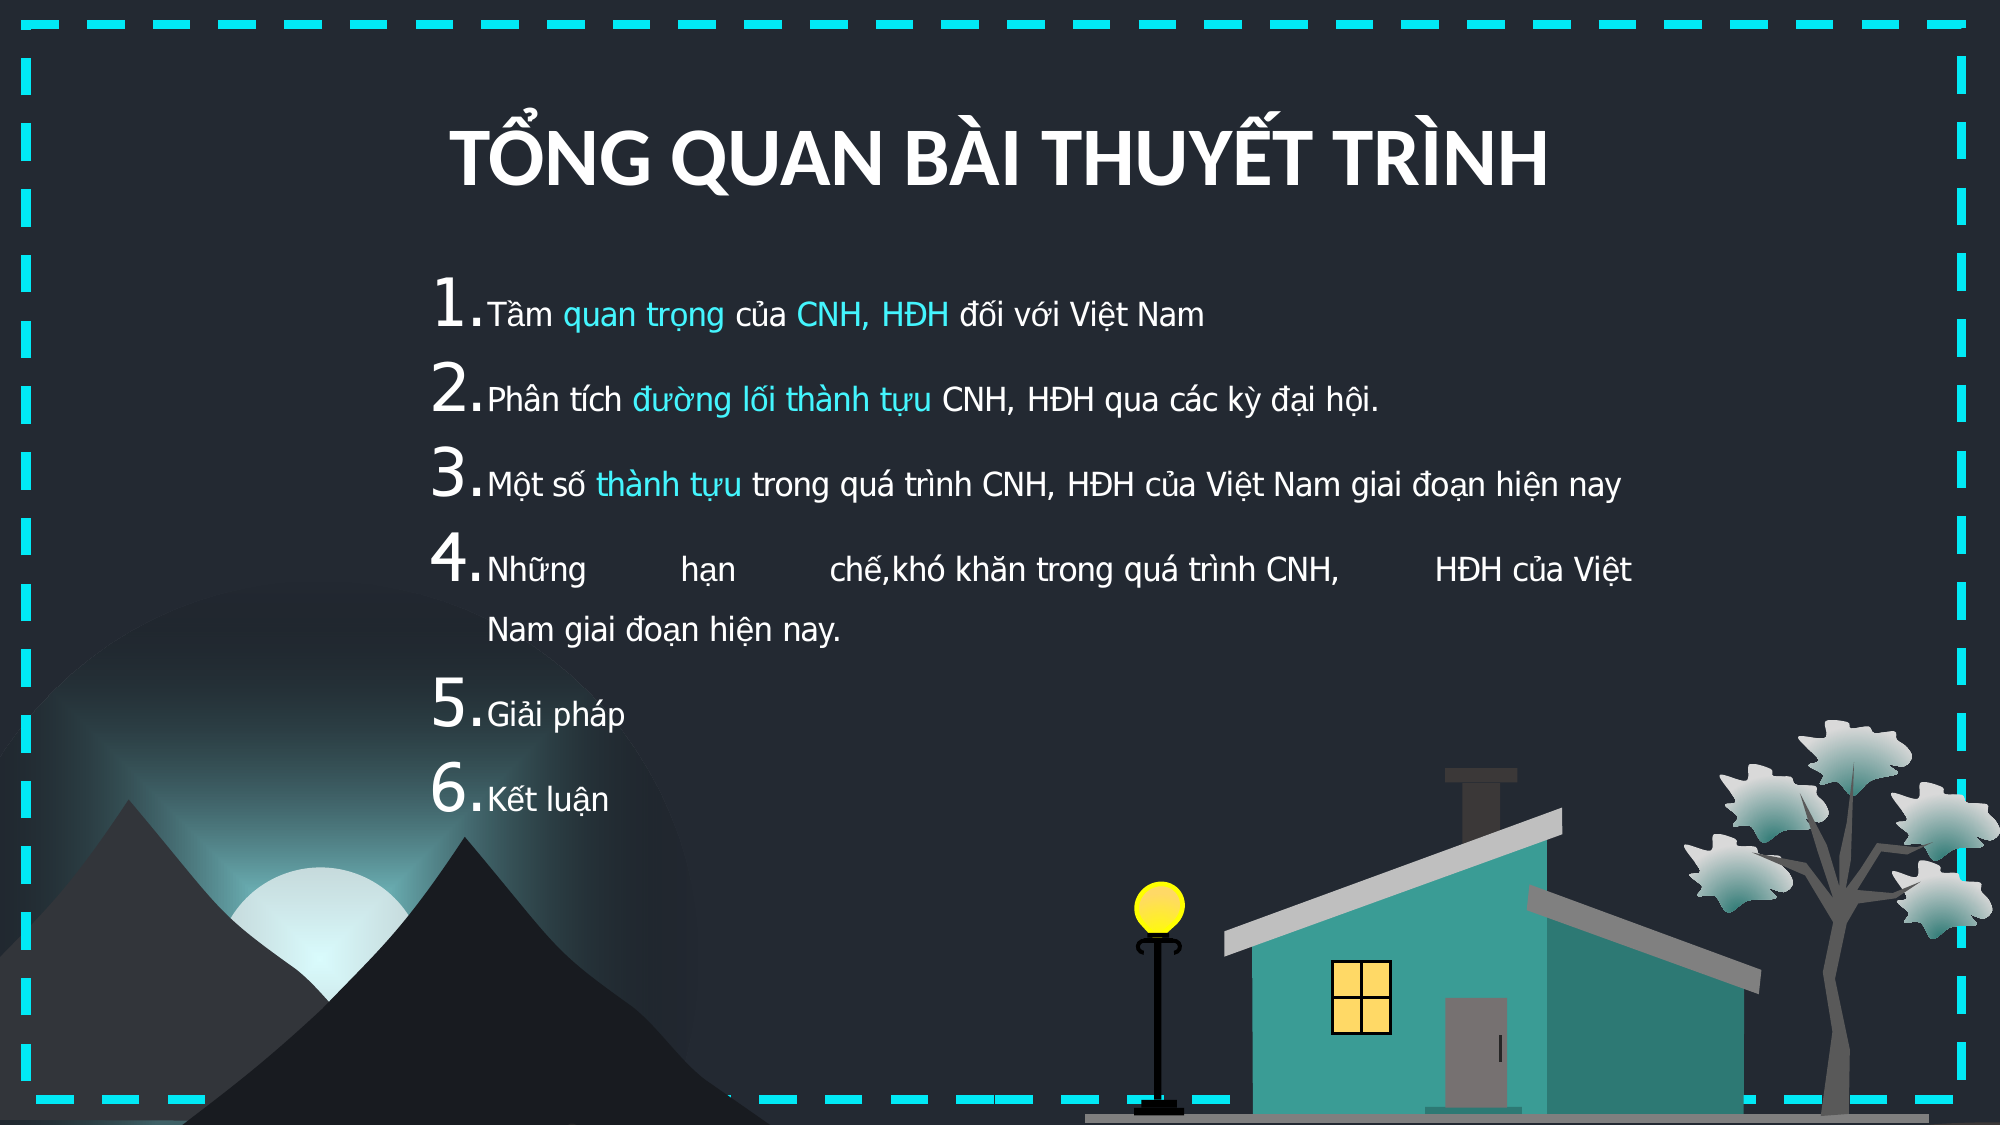

TỔNG QUAN BÀI THUYẾT TRÌNH

Tầm quan trọng của CNH, HĐH đối với Việt Nam
Phân tích đường lối thành tựu CNH, HĐH qua các kỳ đại hội.
Một số thành tựu trong quá trình CNH, HĐH của Việt Nam giai đoạn hiện nay
Những hạn chế,khó khăn trong quá trình CNH, HĐH của Việt Nam giai đoạn hiện nay.
Giải pháp
Kết luận

t